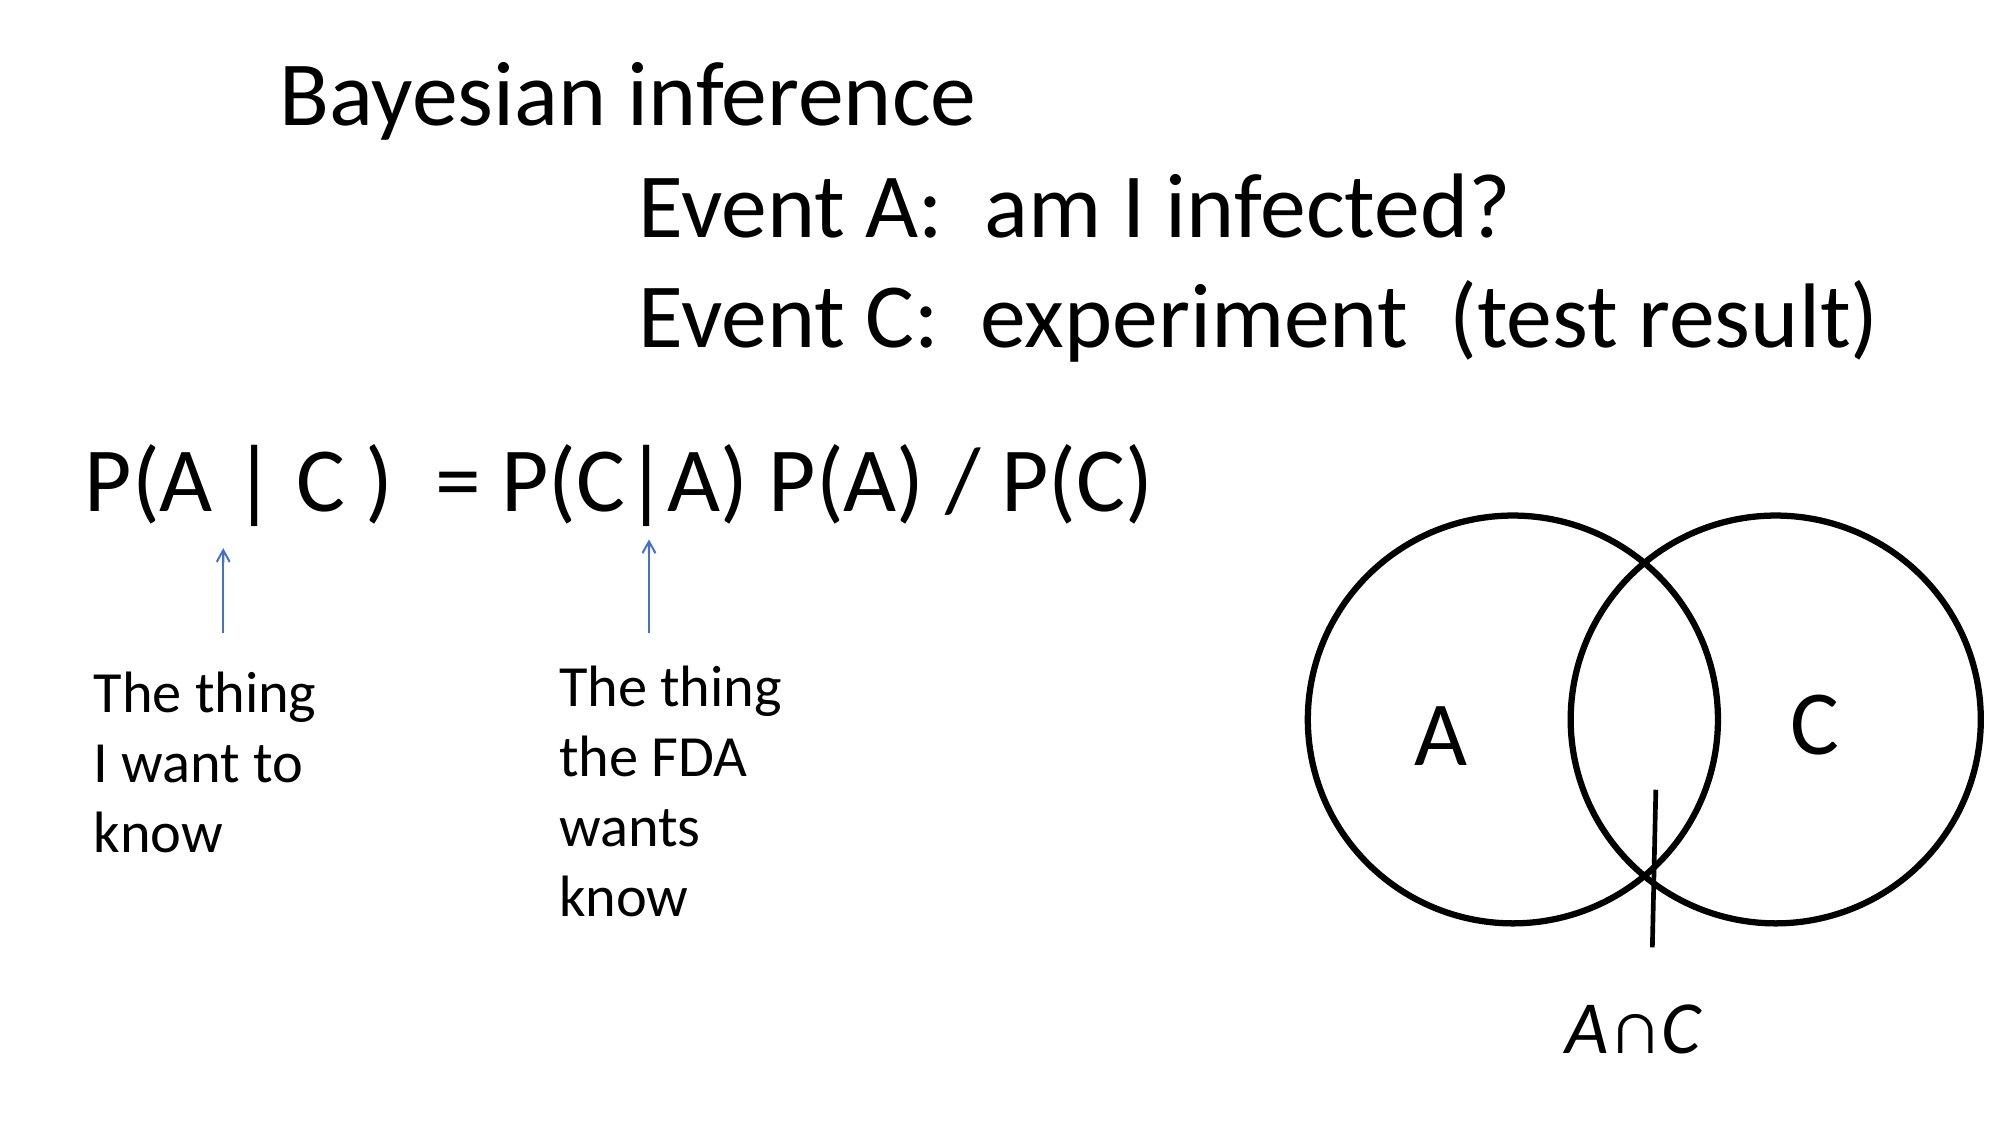

# Bayesian inference
Event A:  am I infected?
Event C:  experiment  (test result)
P(A | C )  = P(C|A) P(A) / P(C)

The thing
the FDA wants
know
The thing
I want to
know
C
A
A∩C